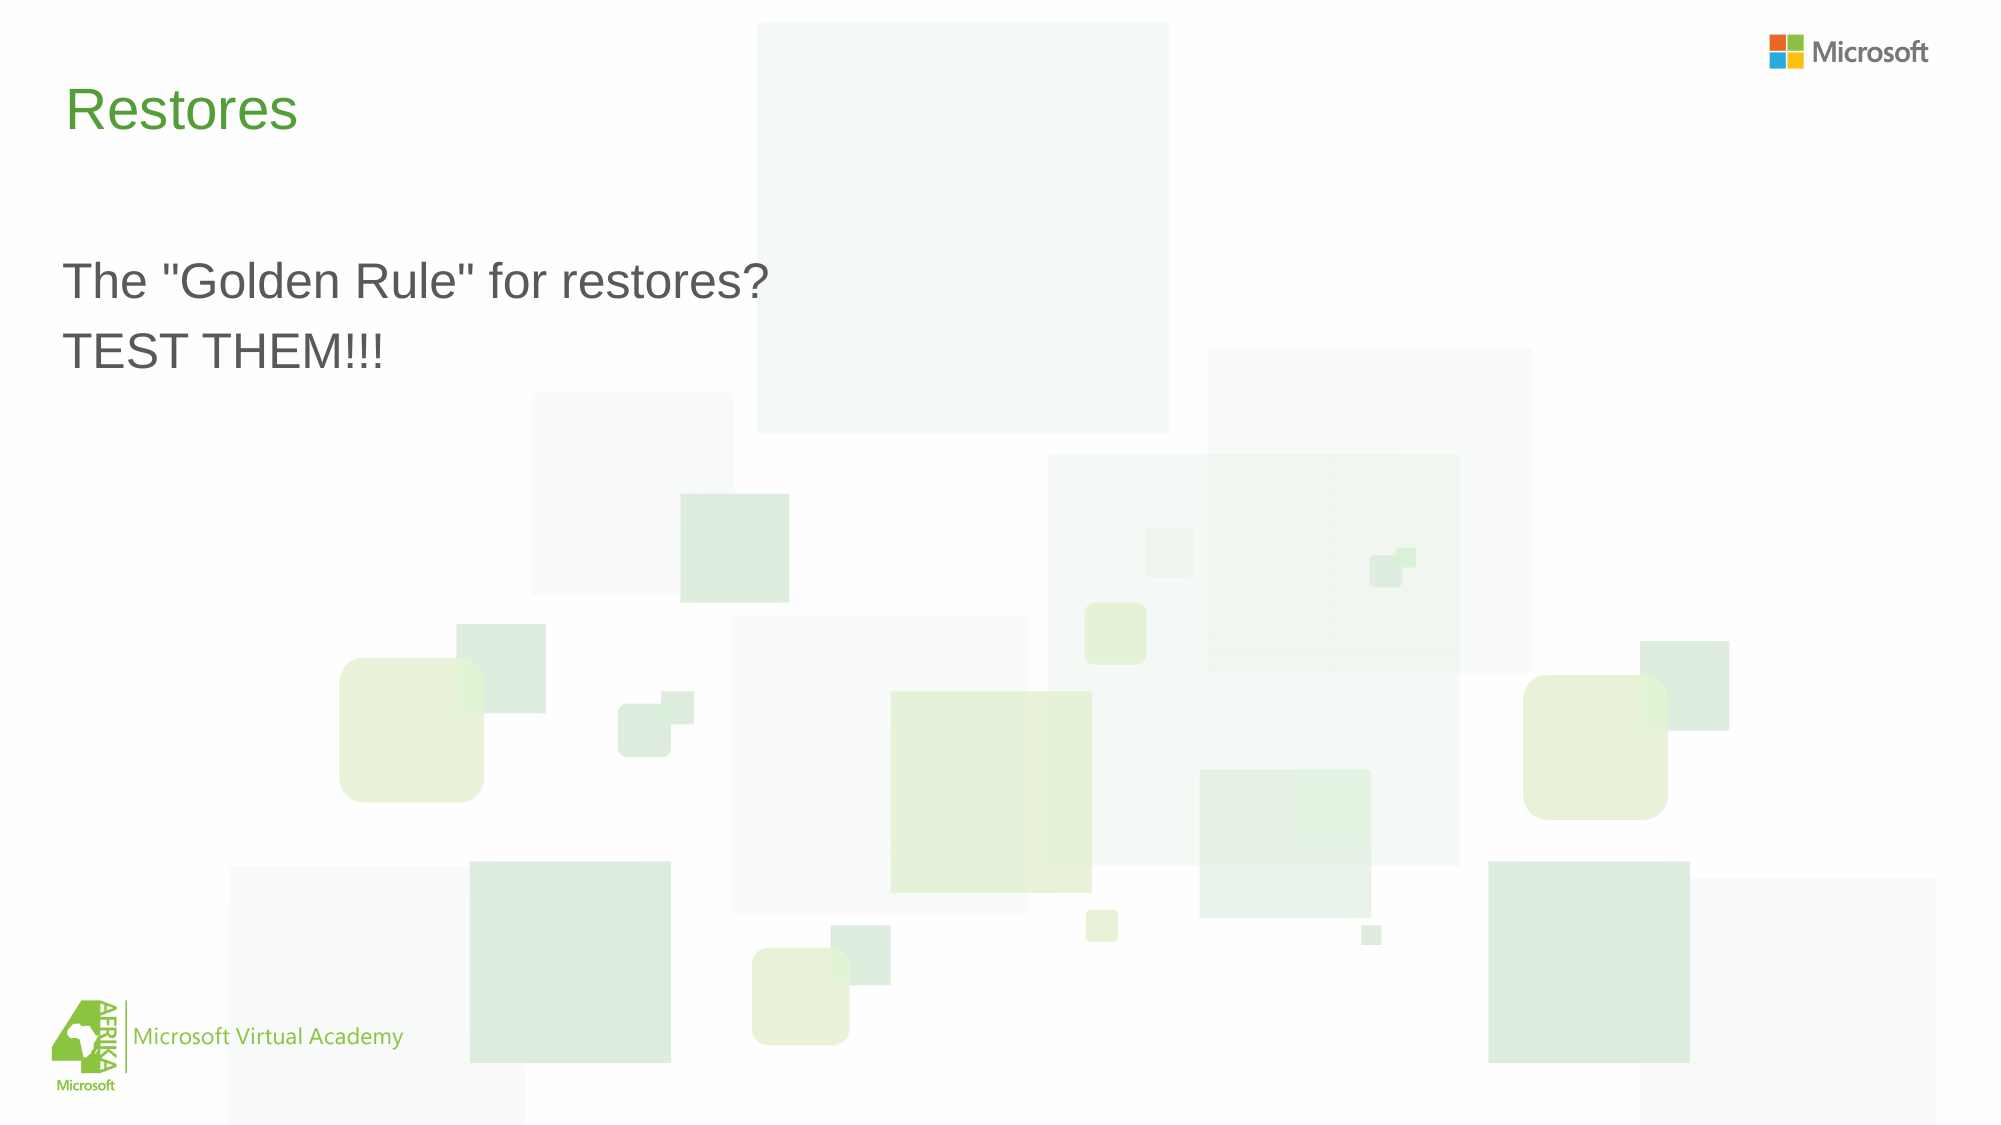

# Restores
The "Golden Rule" for restores?
TEST THEM!!!